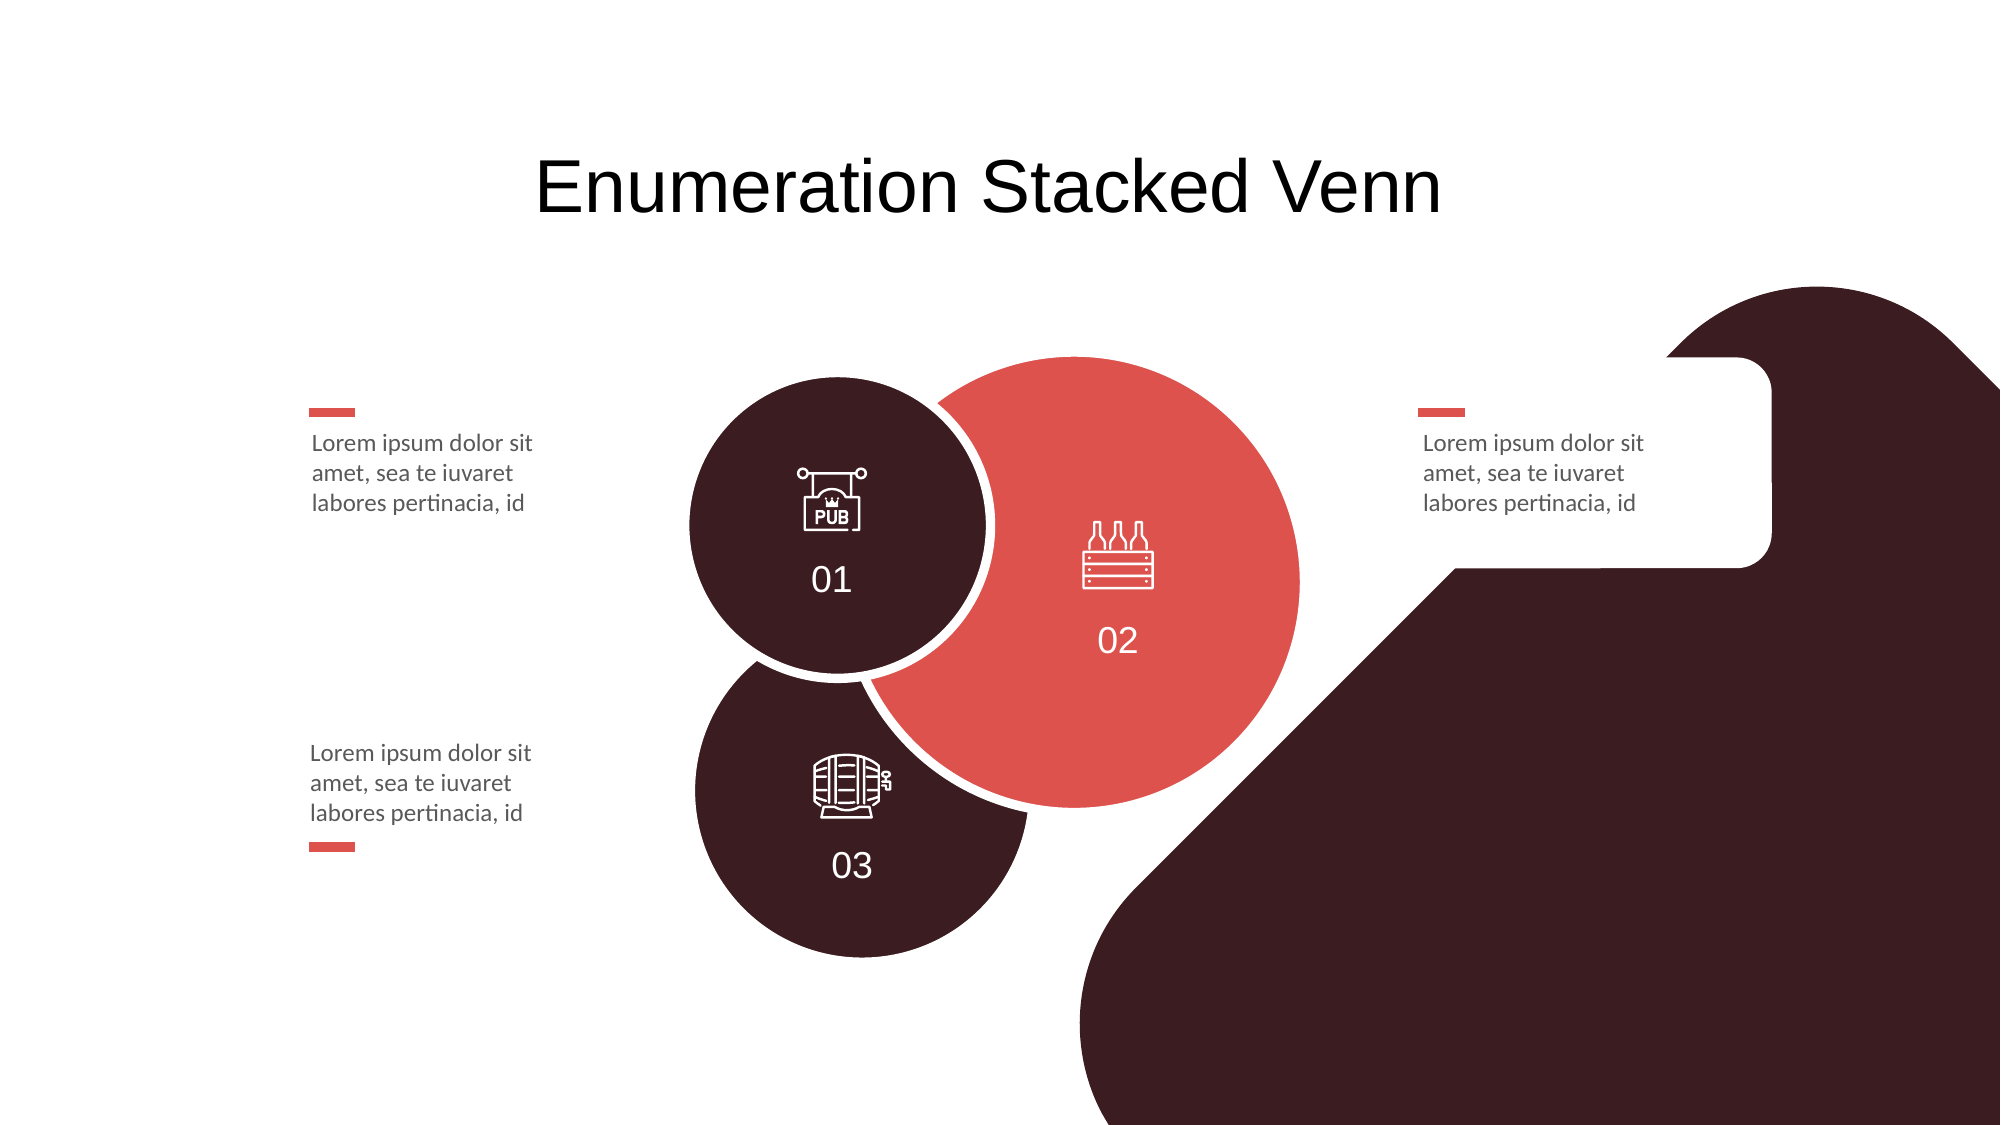

# Enumeration Stacked Venn

Lorem ipsum dolor sit amet, sea te iuvaret labores pertinacia, id
Lorem ipsum dolor sit amet, sea te iuvaret labores pertinacia, id

01
02

Lorem ipsum dolor sit amet, sea te iuvaret labores pertinacia, id

03